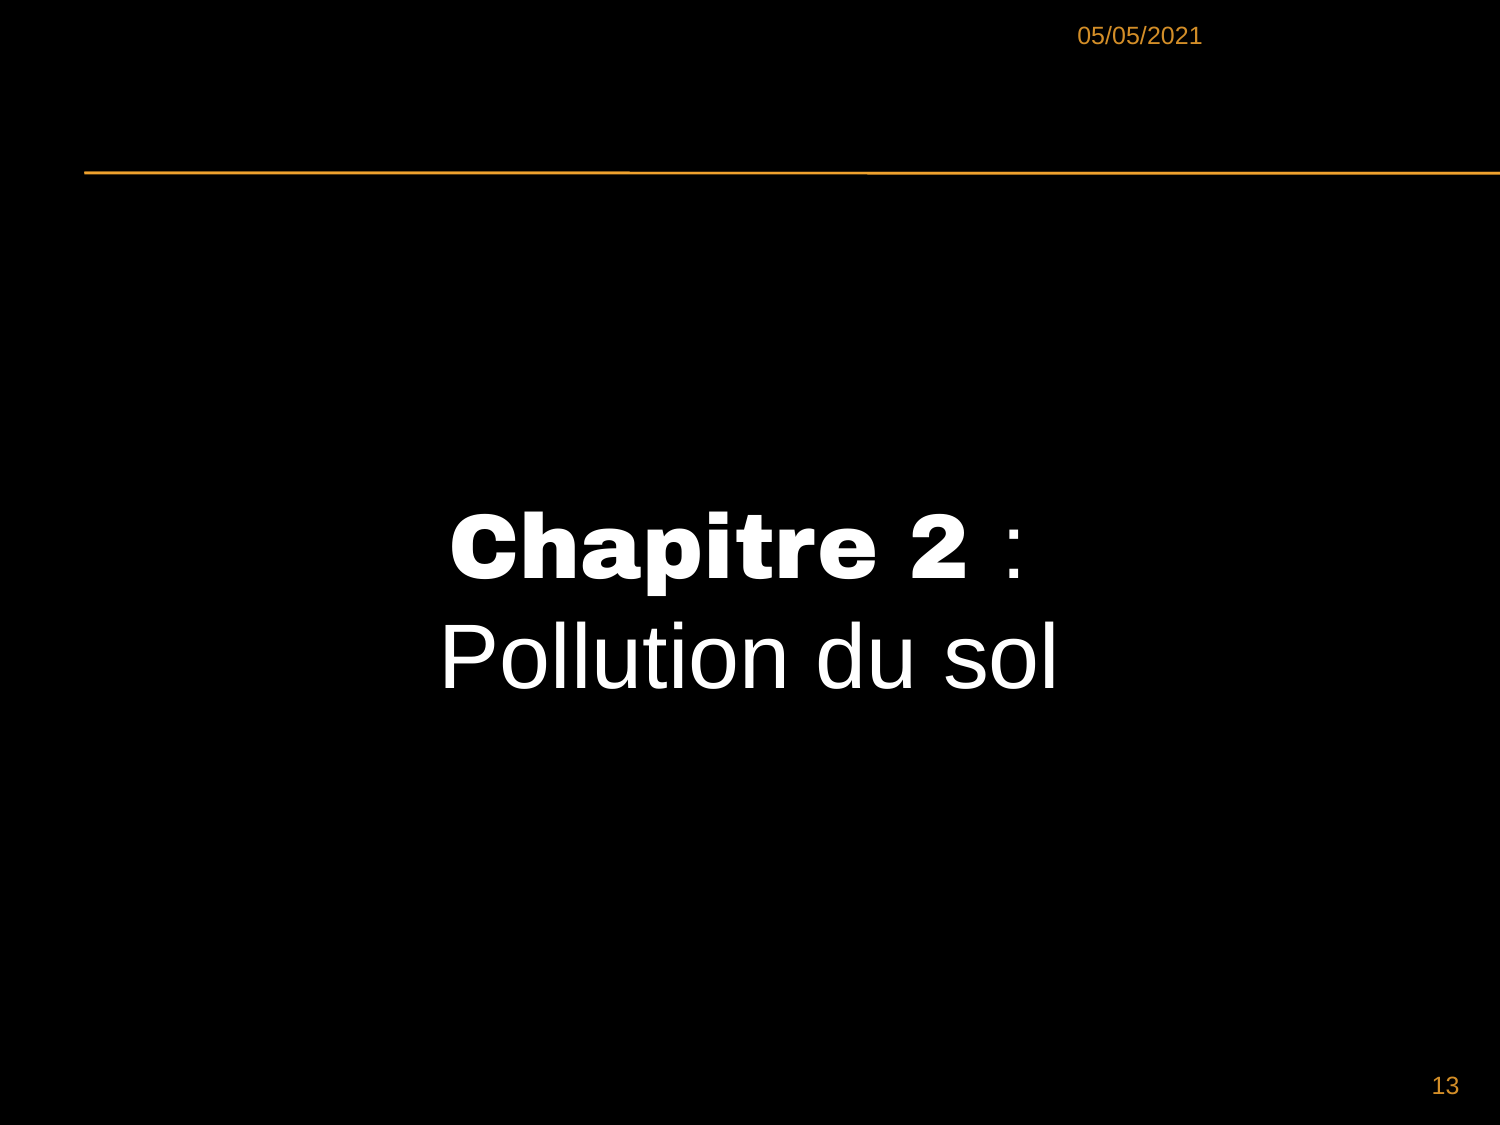

05/05/2021
Chapitre 2 :
Pollution du sol
13